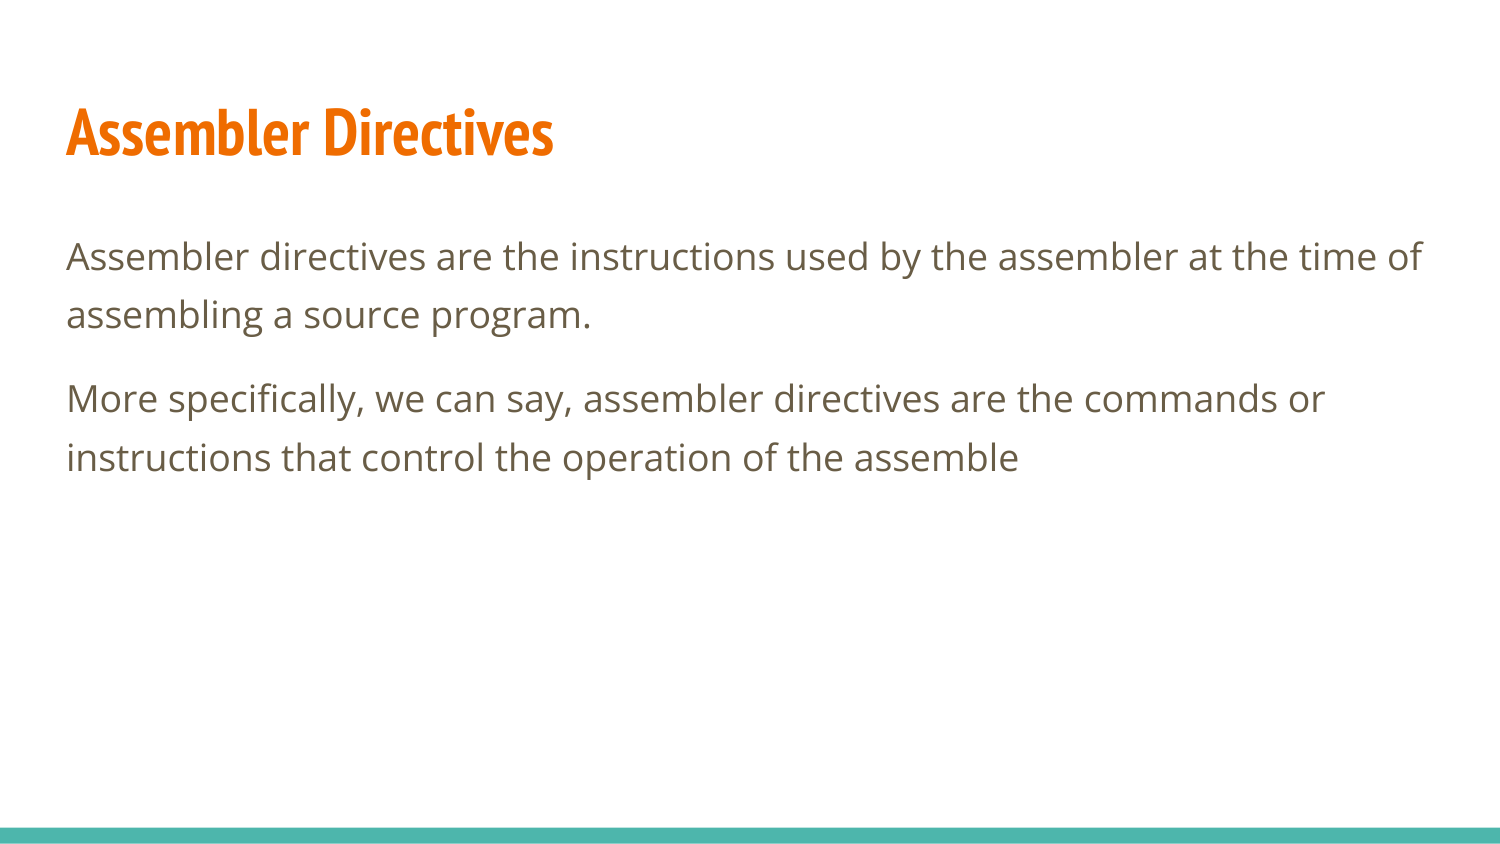

# Assembler Directives
Assembler directives are the instructions used by the assembler at the time of assembling a source program.
More specifically, we can say, assembler directives are the commands or instructions that control the operation of the assemble